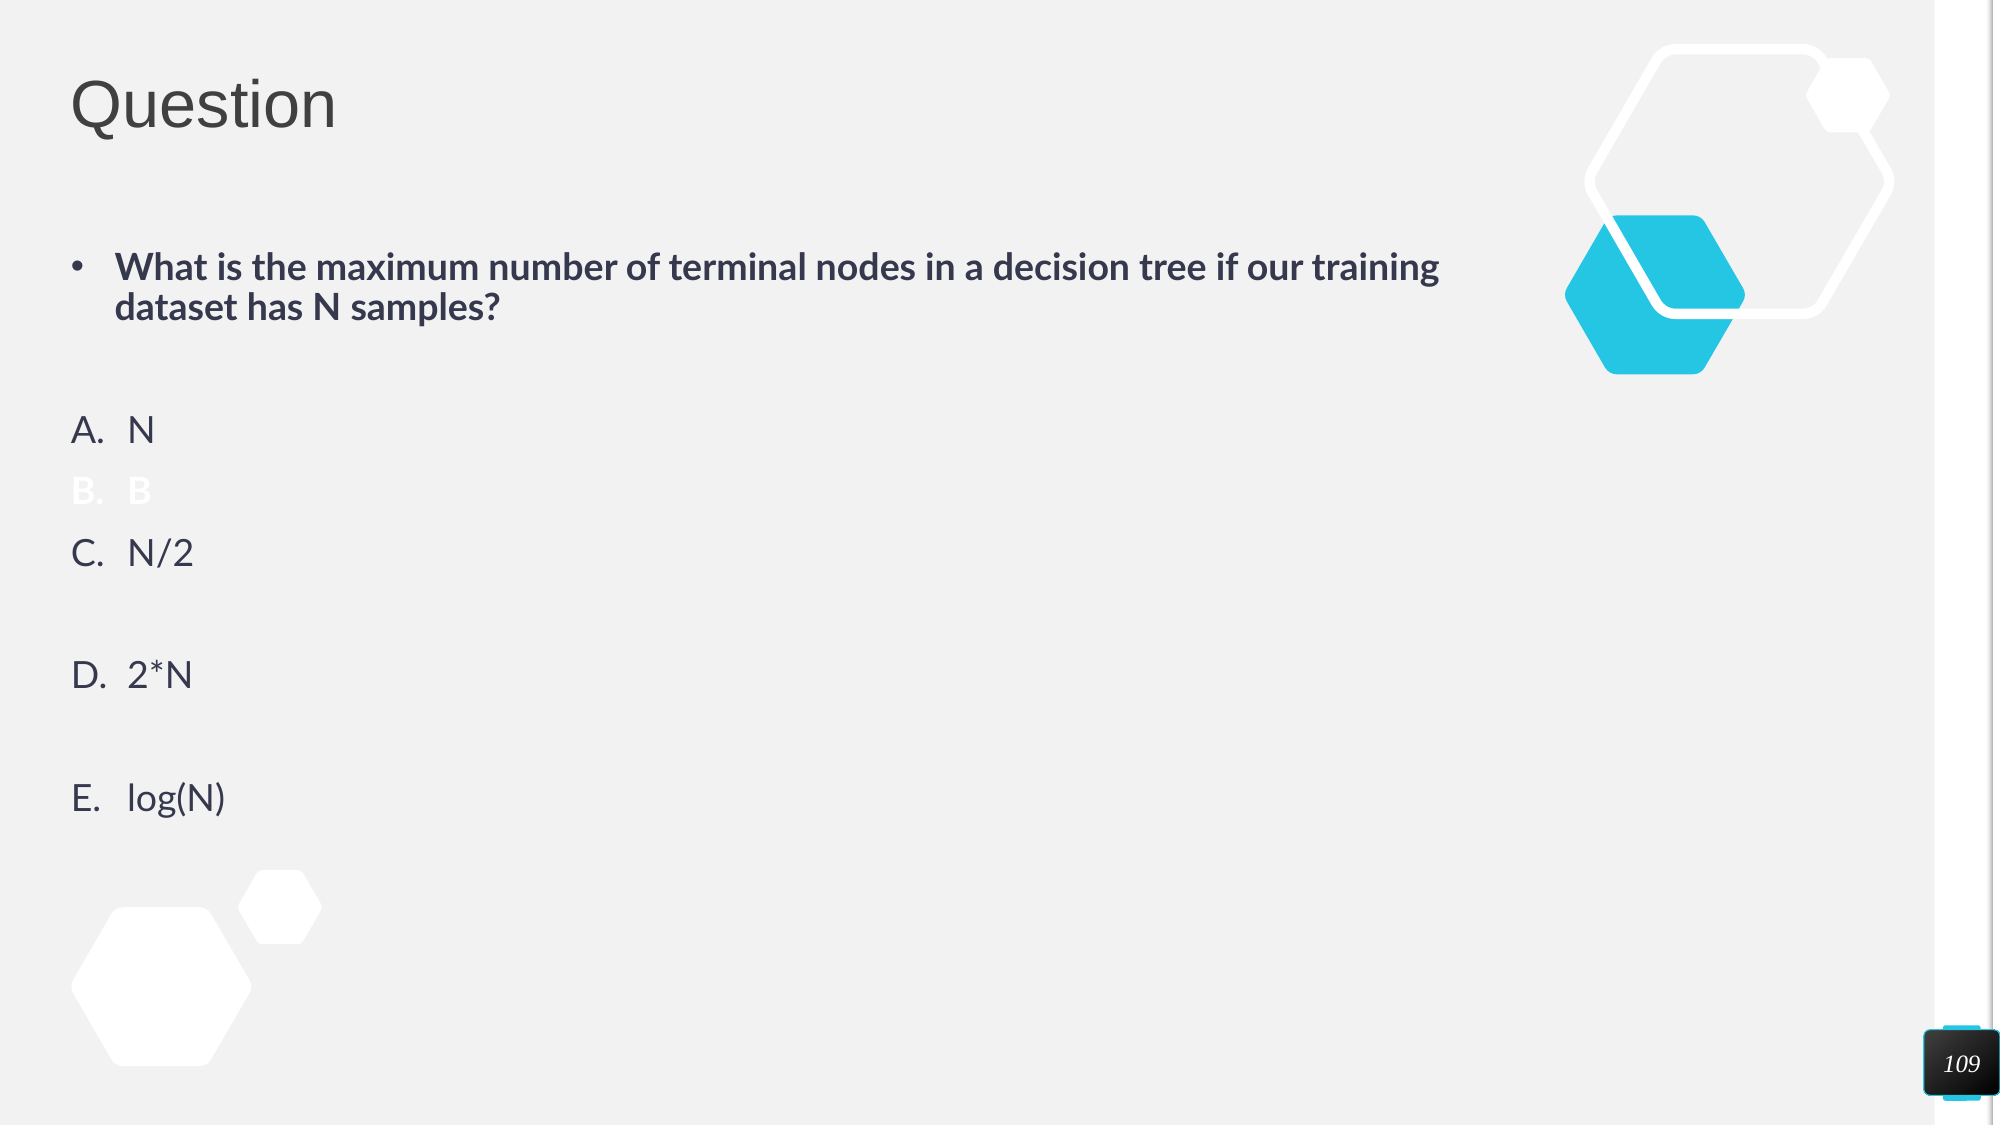

# Question
What is the maximum number of terminal nodes in a decision tree if our training dataset has N samples?

N
B
N/2

2*N

log(N)

109